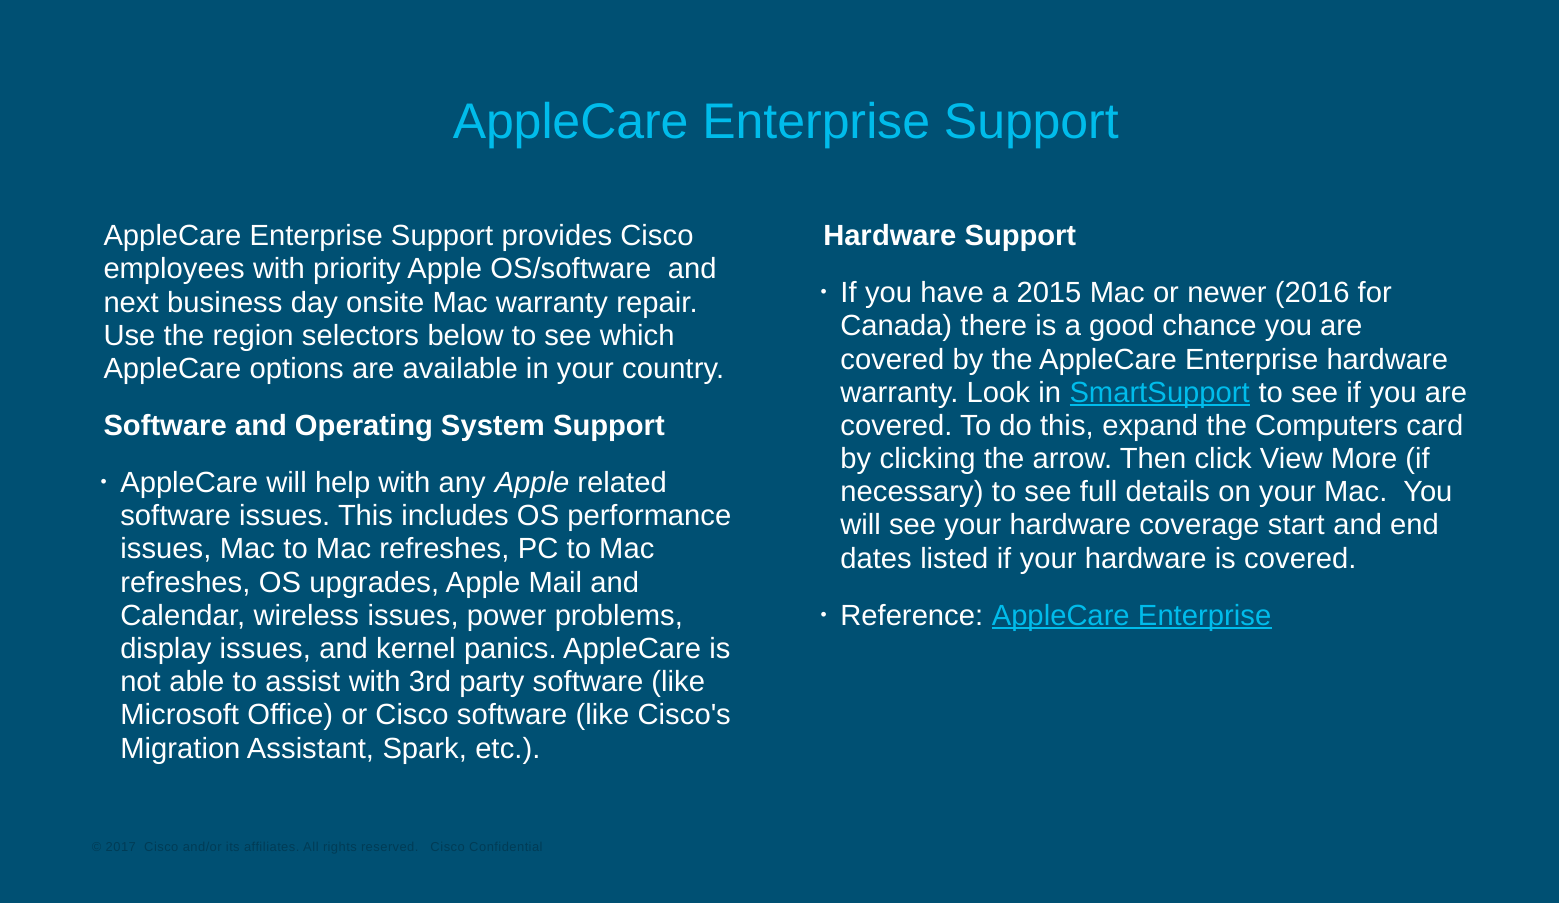

# AppleCare Enterprise Support
AppleCare Enterprise Support provides Cisco employees with priority Apple OS/software  and next business day onsite Mac warranty repair. Use the region selectors below to see which AppleCare options are available in your country.
Software and Operating System Support
AppleCare will help with any Apple related software issues. This includes OS performance issues, Mac to Mac refreshes, PC to Mac refreshes, OS upgrades, Apple Mail and Calendar, wireless issues, power problems, display issues, and kernel panics. AppleCare is not able to assist with 3rd party software (like Microsoft Office) or Cisco software (like Cisco's Migration Assistant, Spark, etc.).

Hardware Support
If you have a 2015 Mac or newer (2016 for Canada) there is a good chance you are covered by the AppleCare Enterprise hardware warranty. Look in SmartSupport to see if you are covered. To do this, expand the Computers card by clicking the arrow. Then click View More (if necessary) to see full details on your Mac.  You will see your hardware coverage start and end dates listed if your hardware is covered.
Reference: AppleCare Enterprise